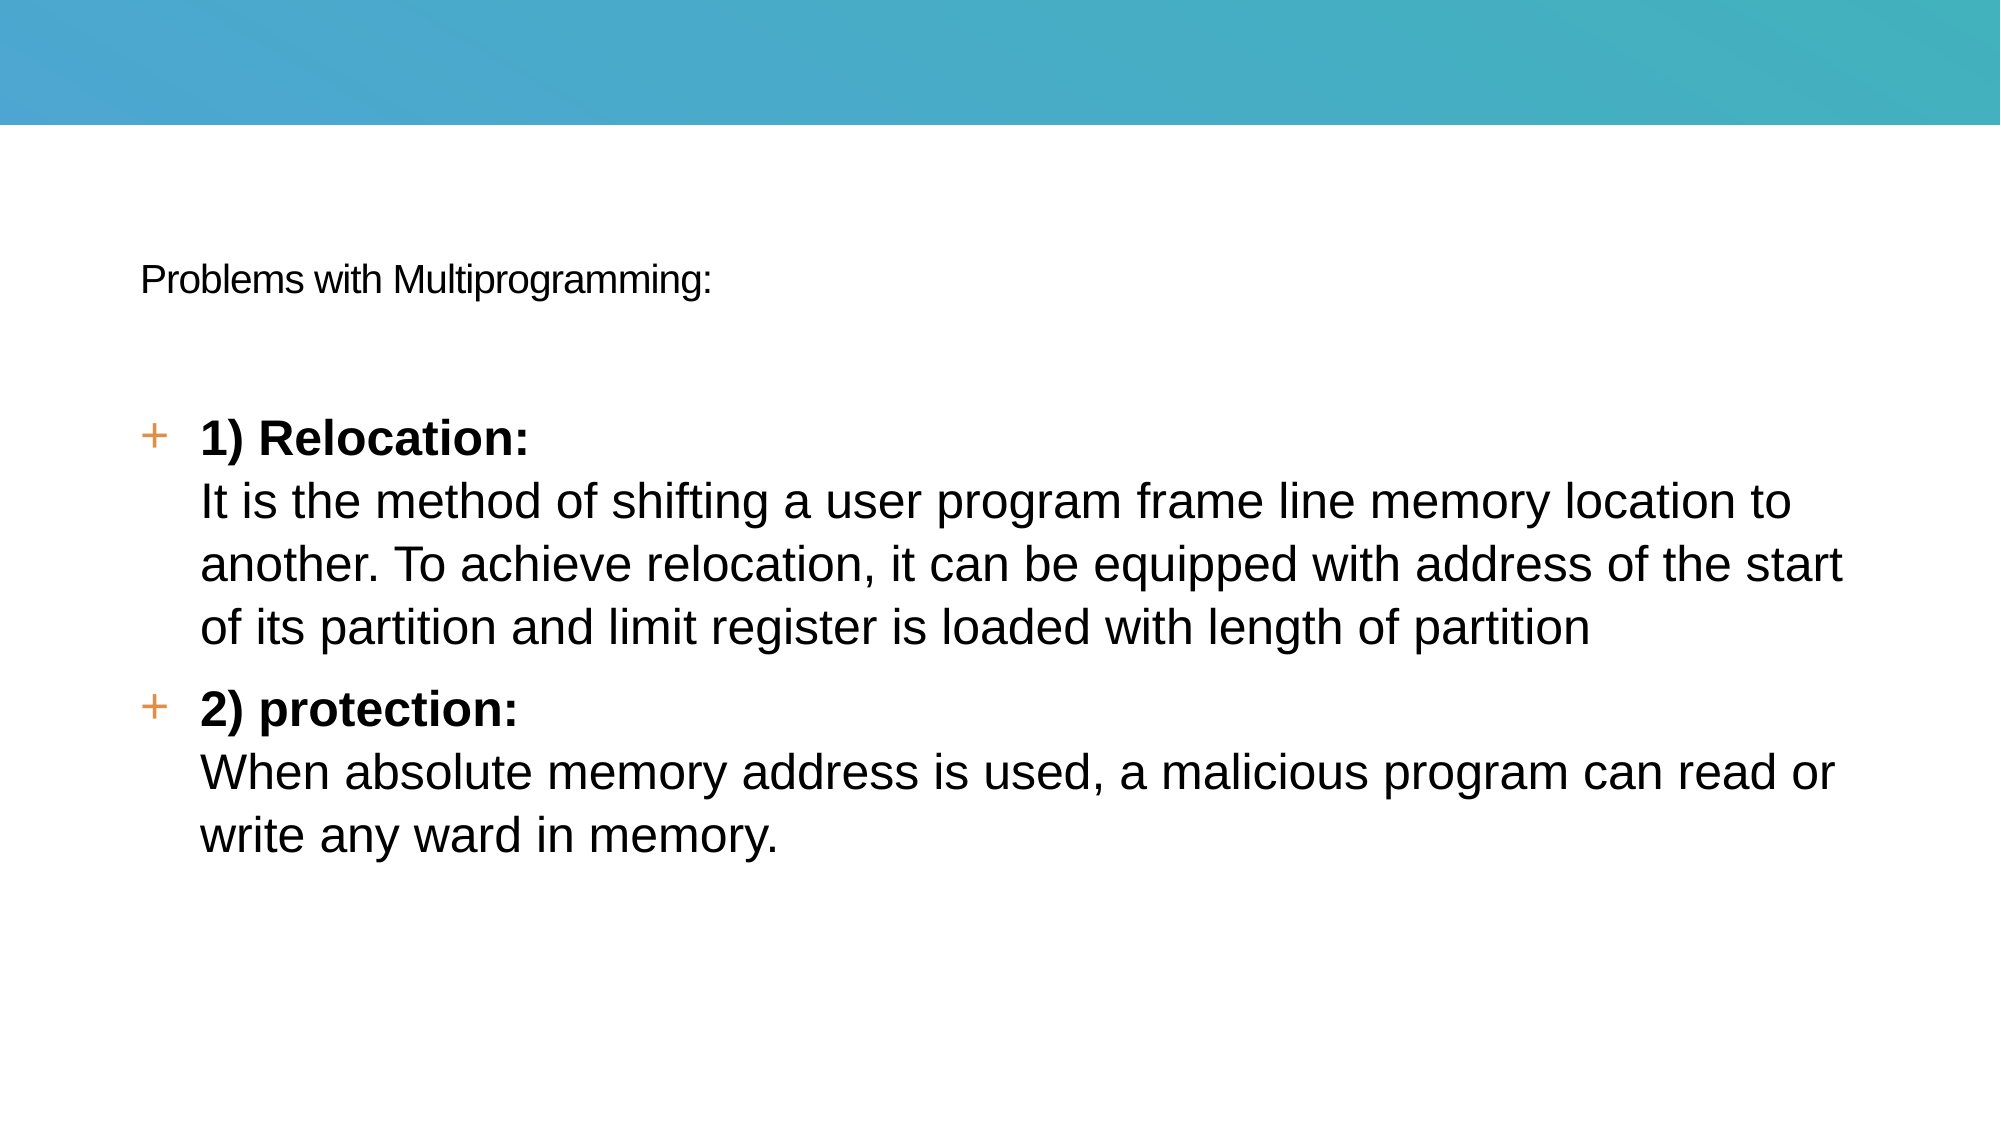

# Problems with Multiprogramming:

1) Relocation:
It is the method of shifting a user program frame line memory location to another. To achieve relocation, it can be equipped with address of the start of its partition and limit register is loaded with length of partition
2) protection:
When absolute memory address is used, a malicious program can read or write any ward in memory.